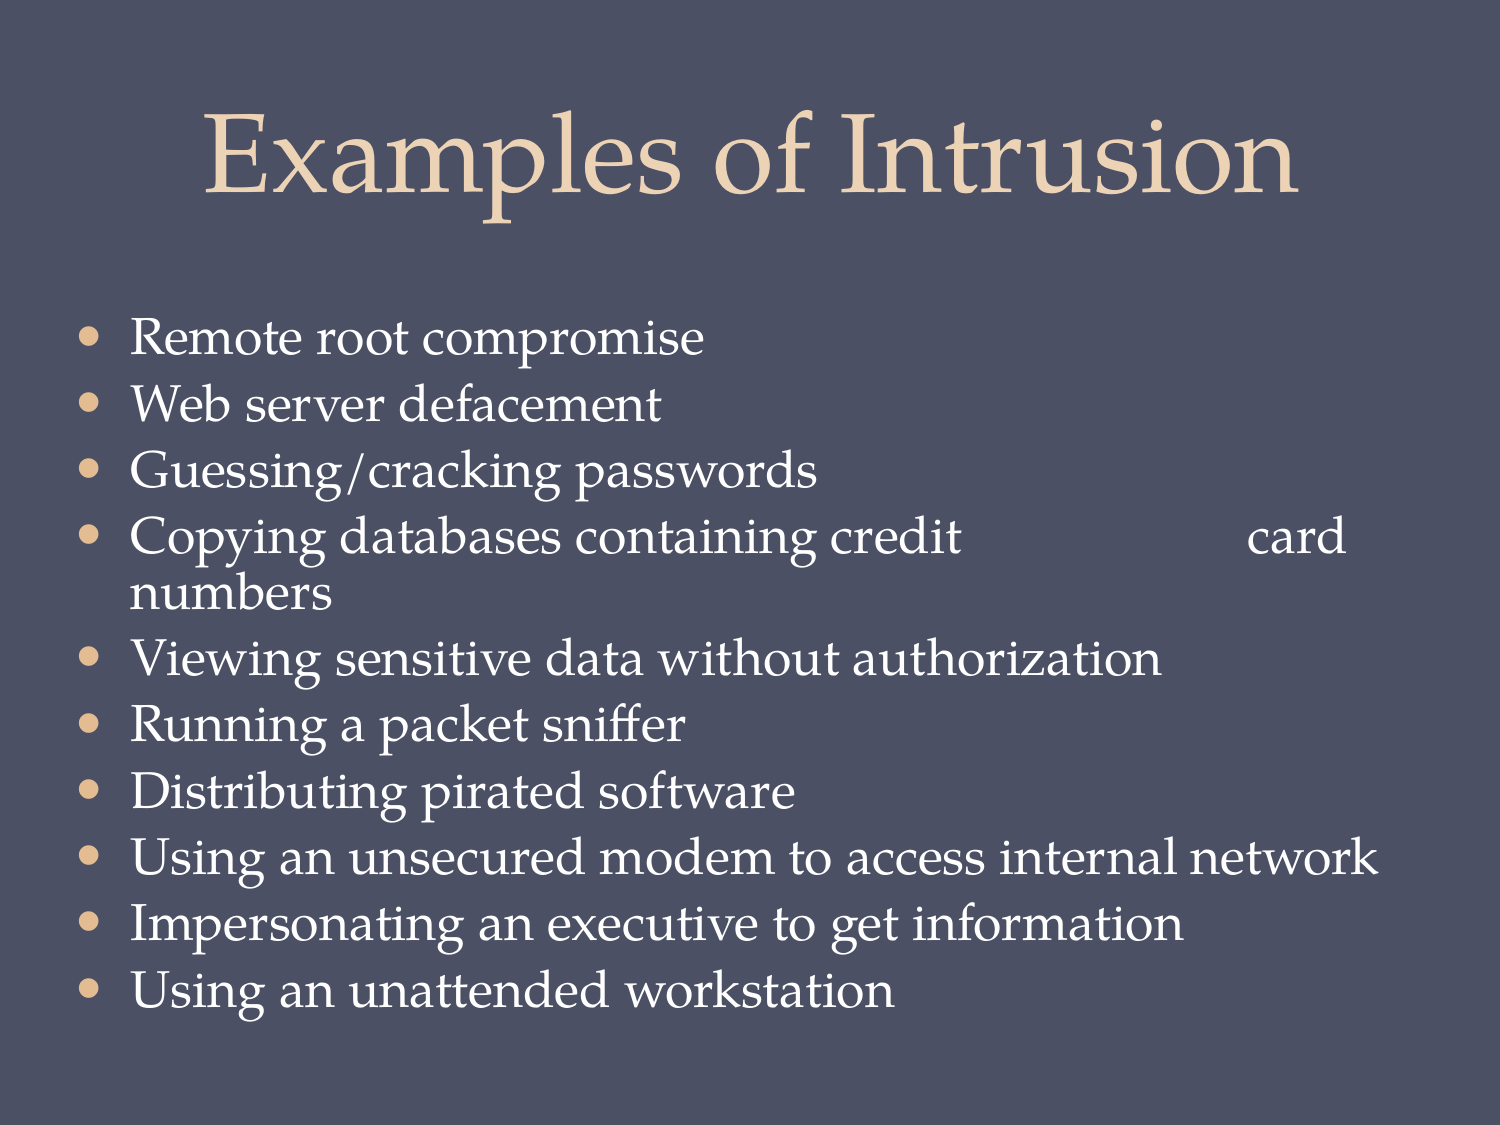

# Examples of Intrusion
Remote root compromise
Web server defacement
Guessing/cracking passwords
Copying databases containing credit                      card numbers
Viewing sensitive data without authorization
Running a packet sniffer
Distributing pirated software
Using an unsecured modem to access internal network
Impersonating an executive to get information
Using an unattended workstation